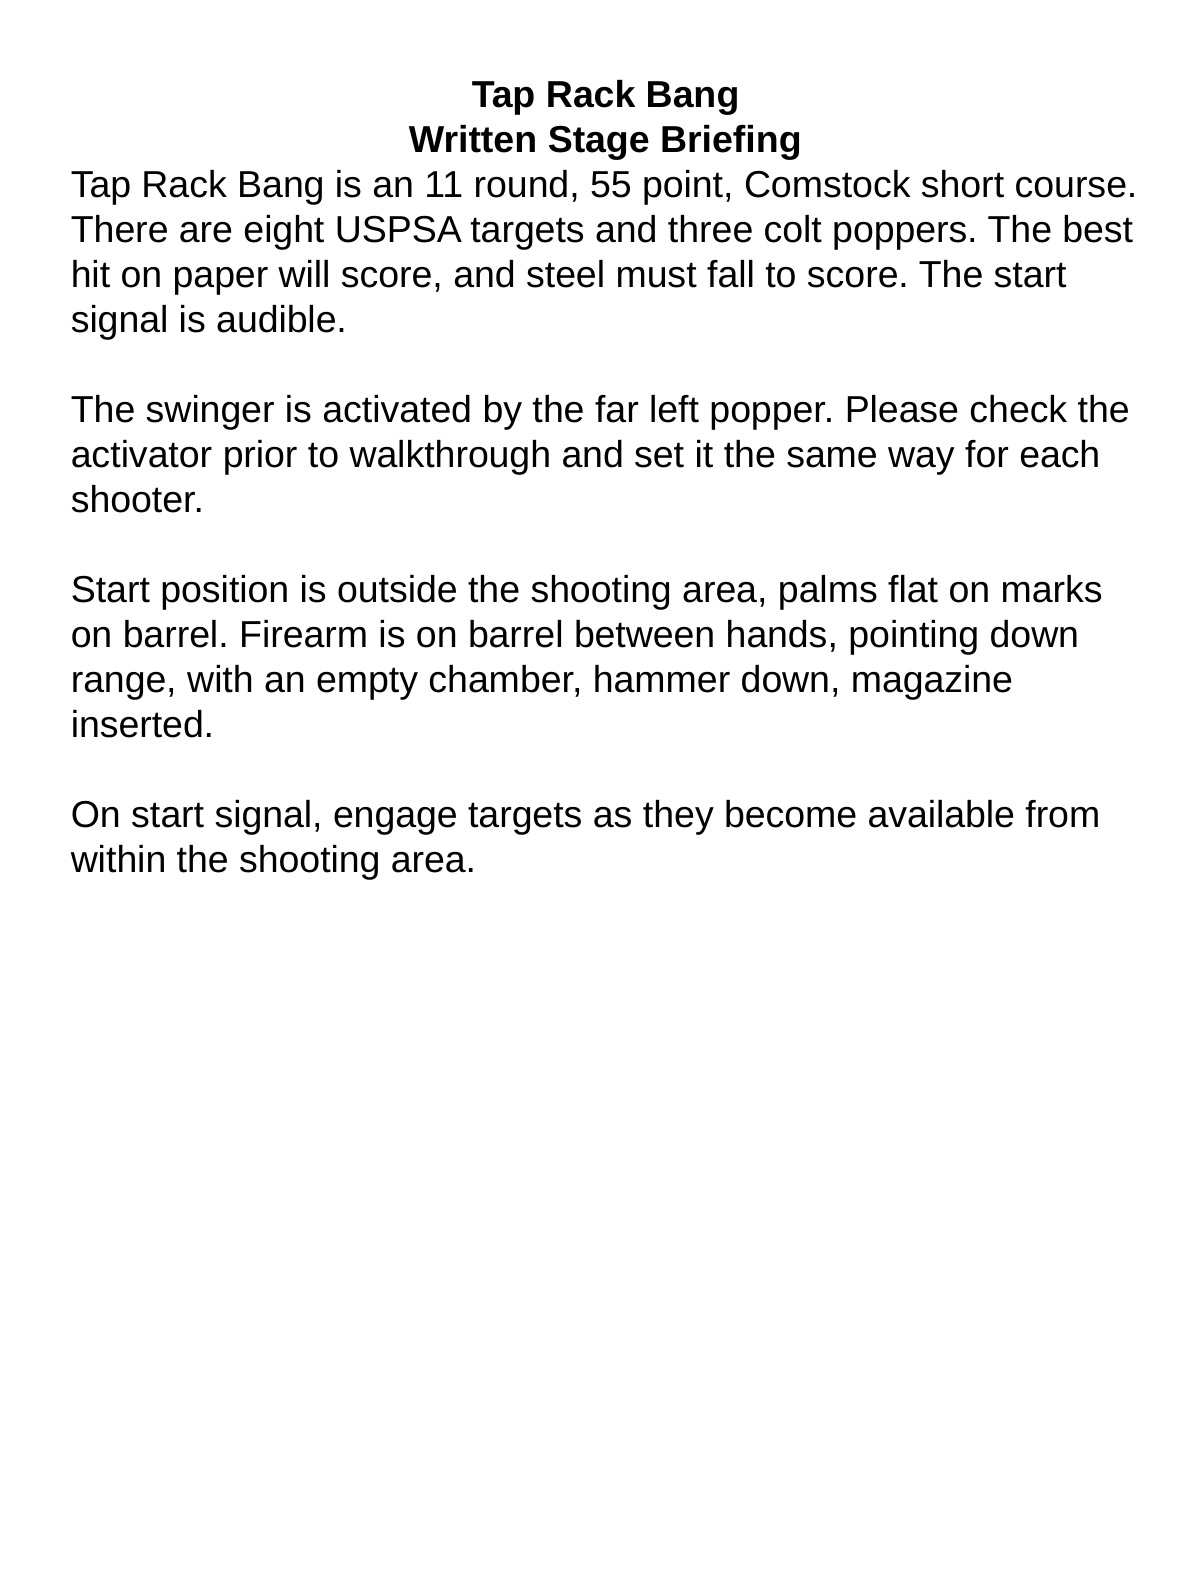

Tap Rack Bang
Written Stage Briefing
Tap Rack Bang is an 11 round, 55 point, Comstock short course. There are eight USPSA targets and three colt poppers. The best hit on paper will score, and steel must fall to score. The start signal is audible.

The swinger is activated by the far left popper. Please check the activator prior to walkthrough and set it the same way for each shooter.

Start position is outside the shooting area, palms flat on marks on barrel. Firearm is on barrel between hands, pointing down range, with an empty chamber, hammer down, magazine inserted.

On start signal, engage targets as they become available from within the shooting area.